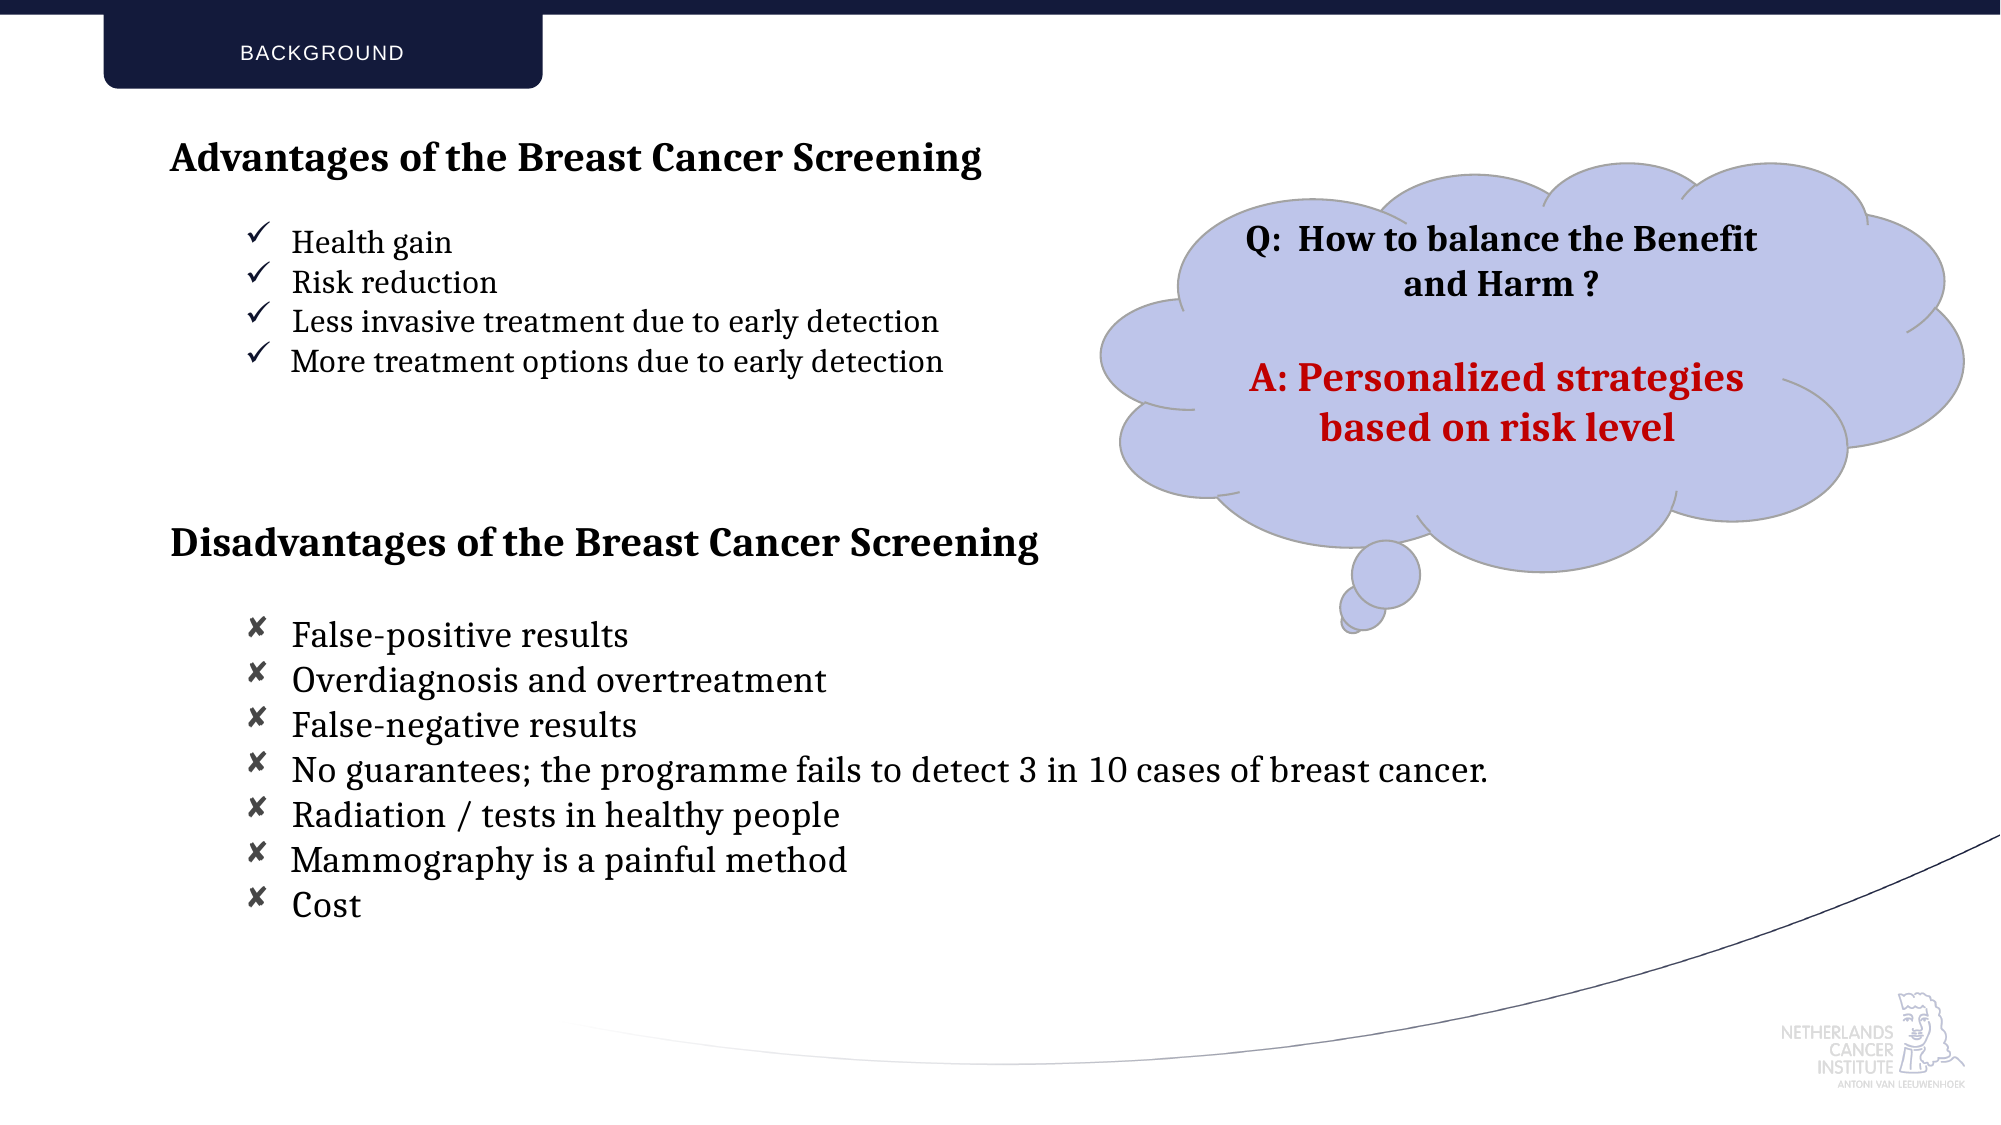

Background
Advantages of the Breast Cancer Screening

Health gain
Risk reduction
Less invasive treatment due to early detection
More treatment options due to early detection

Disadvantages of the Breast Cancer Screening

False-positive results
Overdiagnosis and overtreatment
False-negative results
No guarantees; the programme fails to detect 3 in 10 cases of breast cancer.
Radiation / tests in healthy people
Mammography is a painful method
Cost

Q:  How to balance the Benefit and Harm ?

A: Personalized strategies
based on risk level